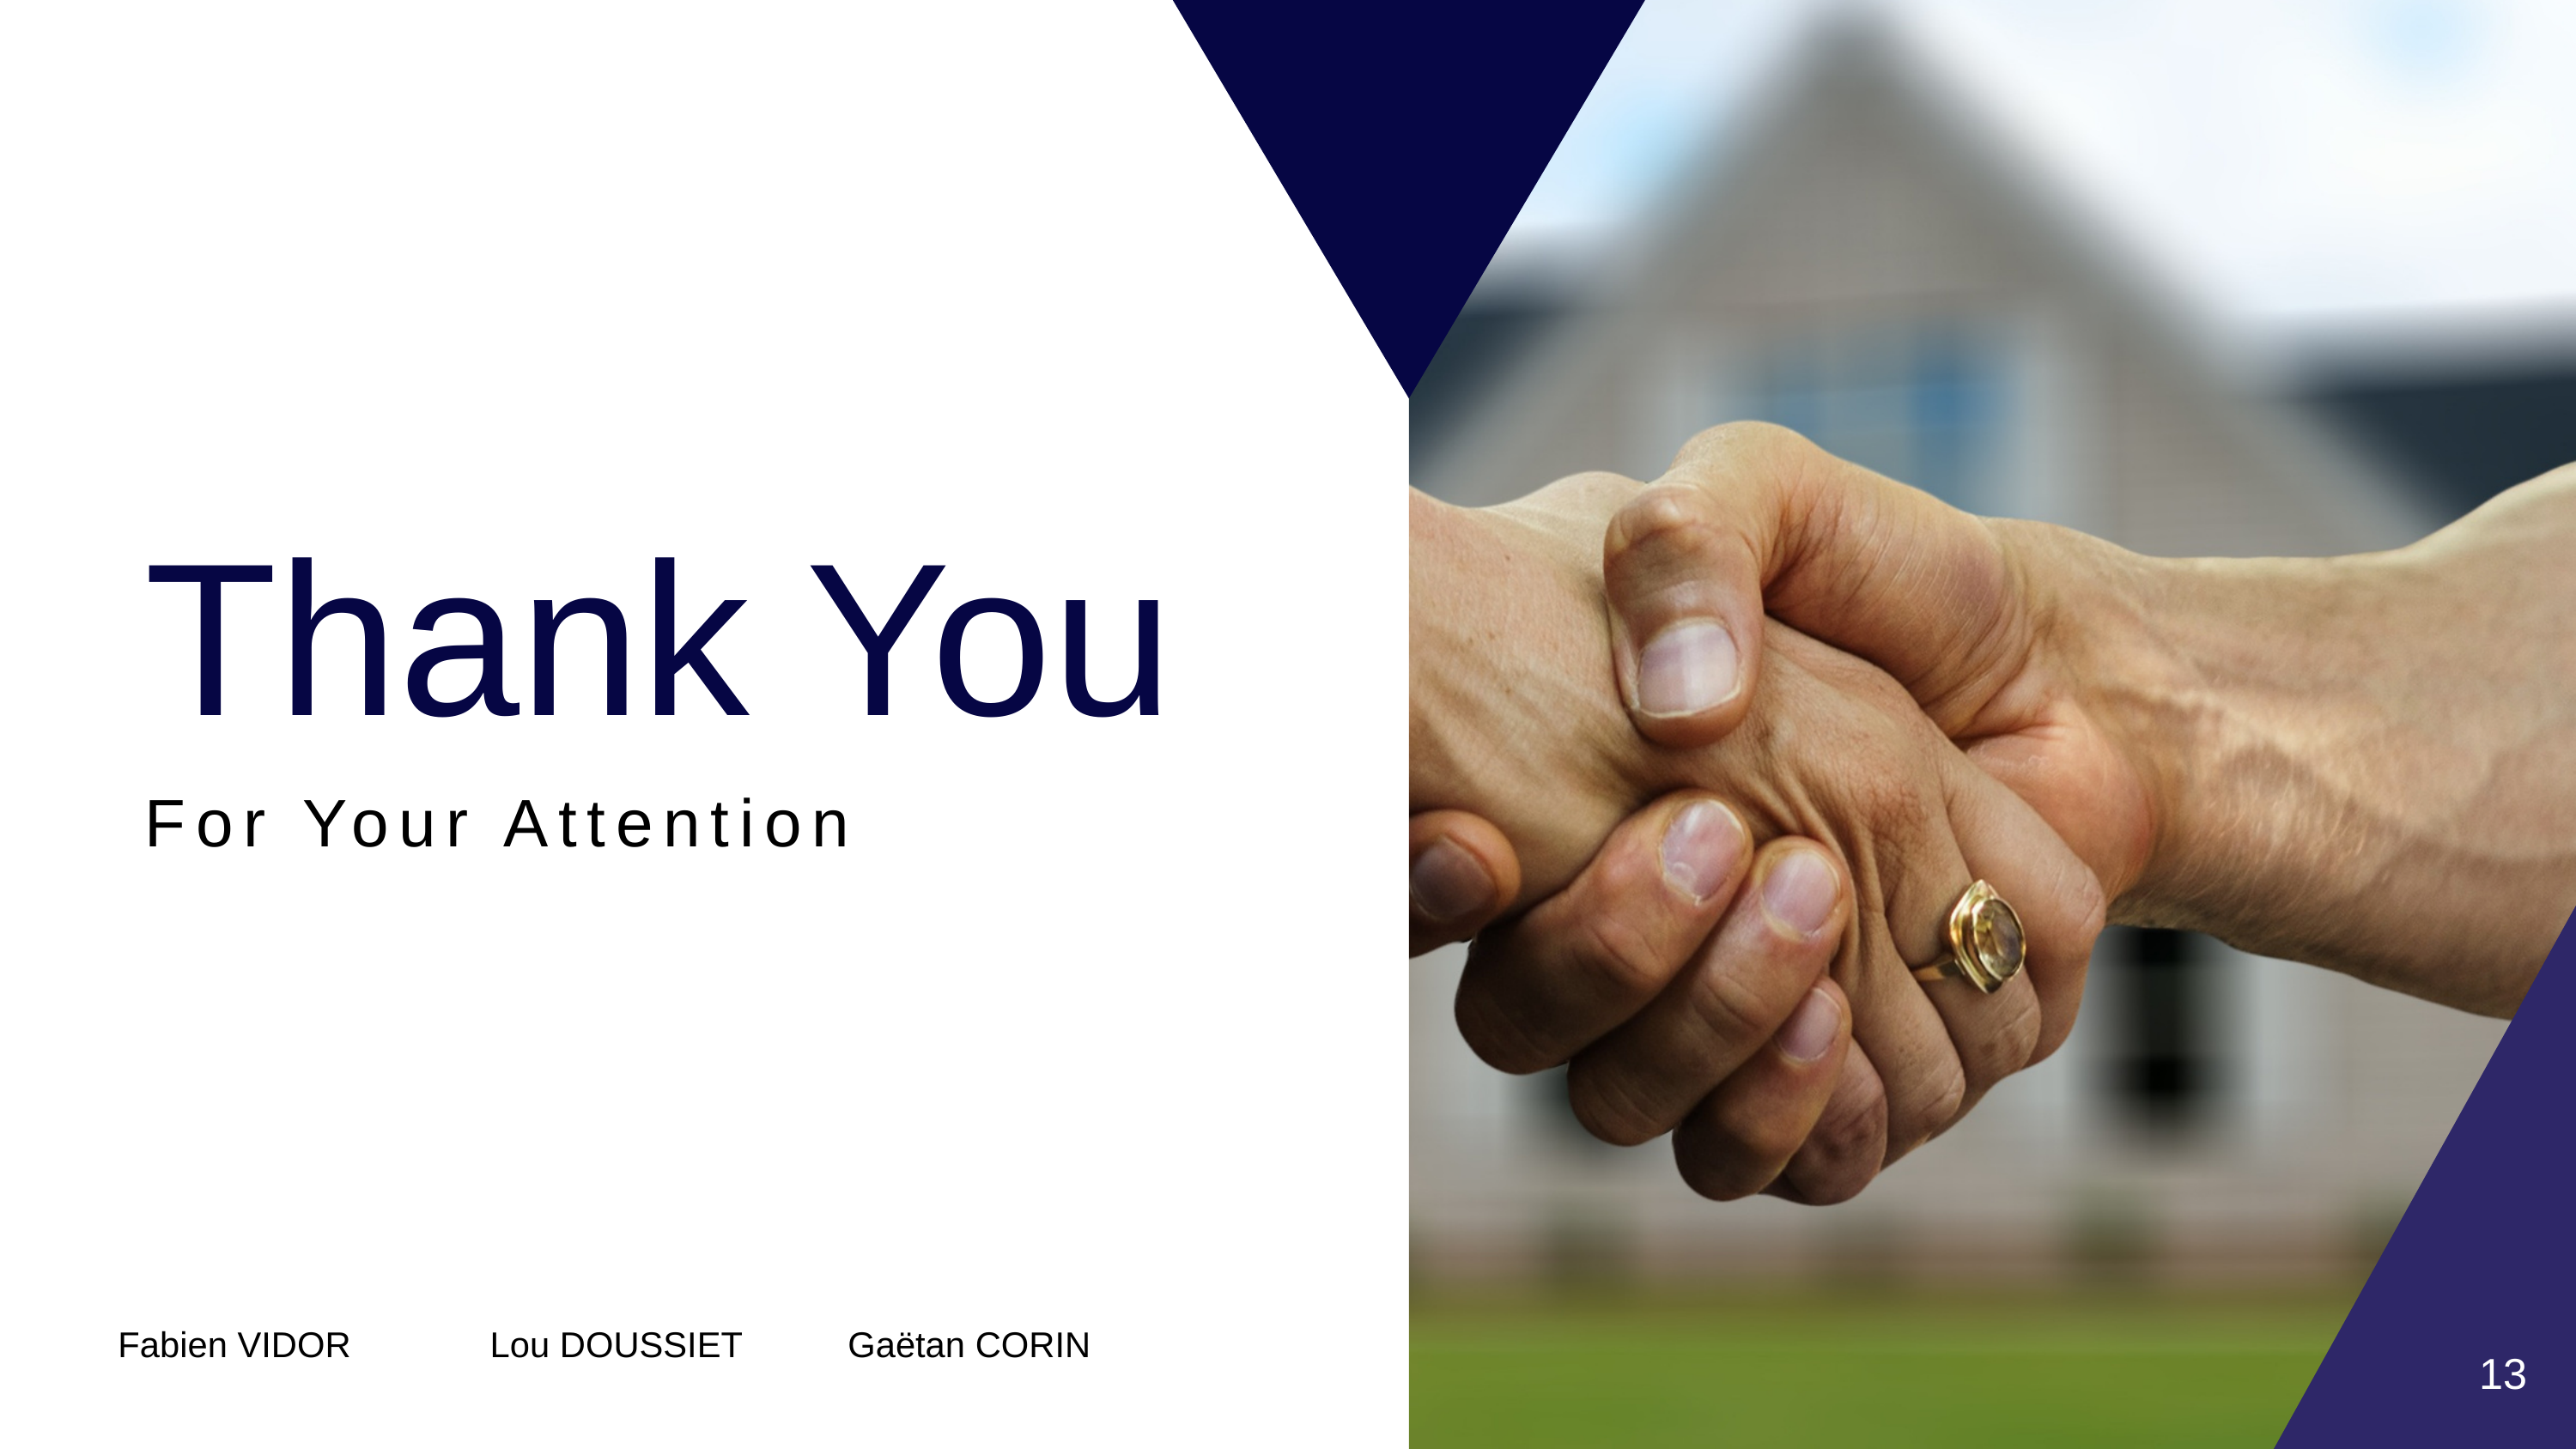

Thank You
For Your Attention
Fabien VIDOR
Lou DOUSSIET
Gaëtan CORIN
13